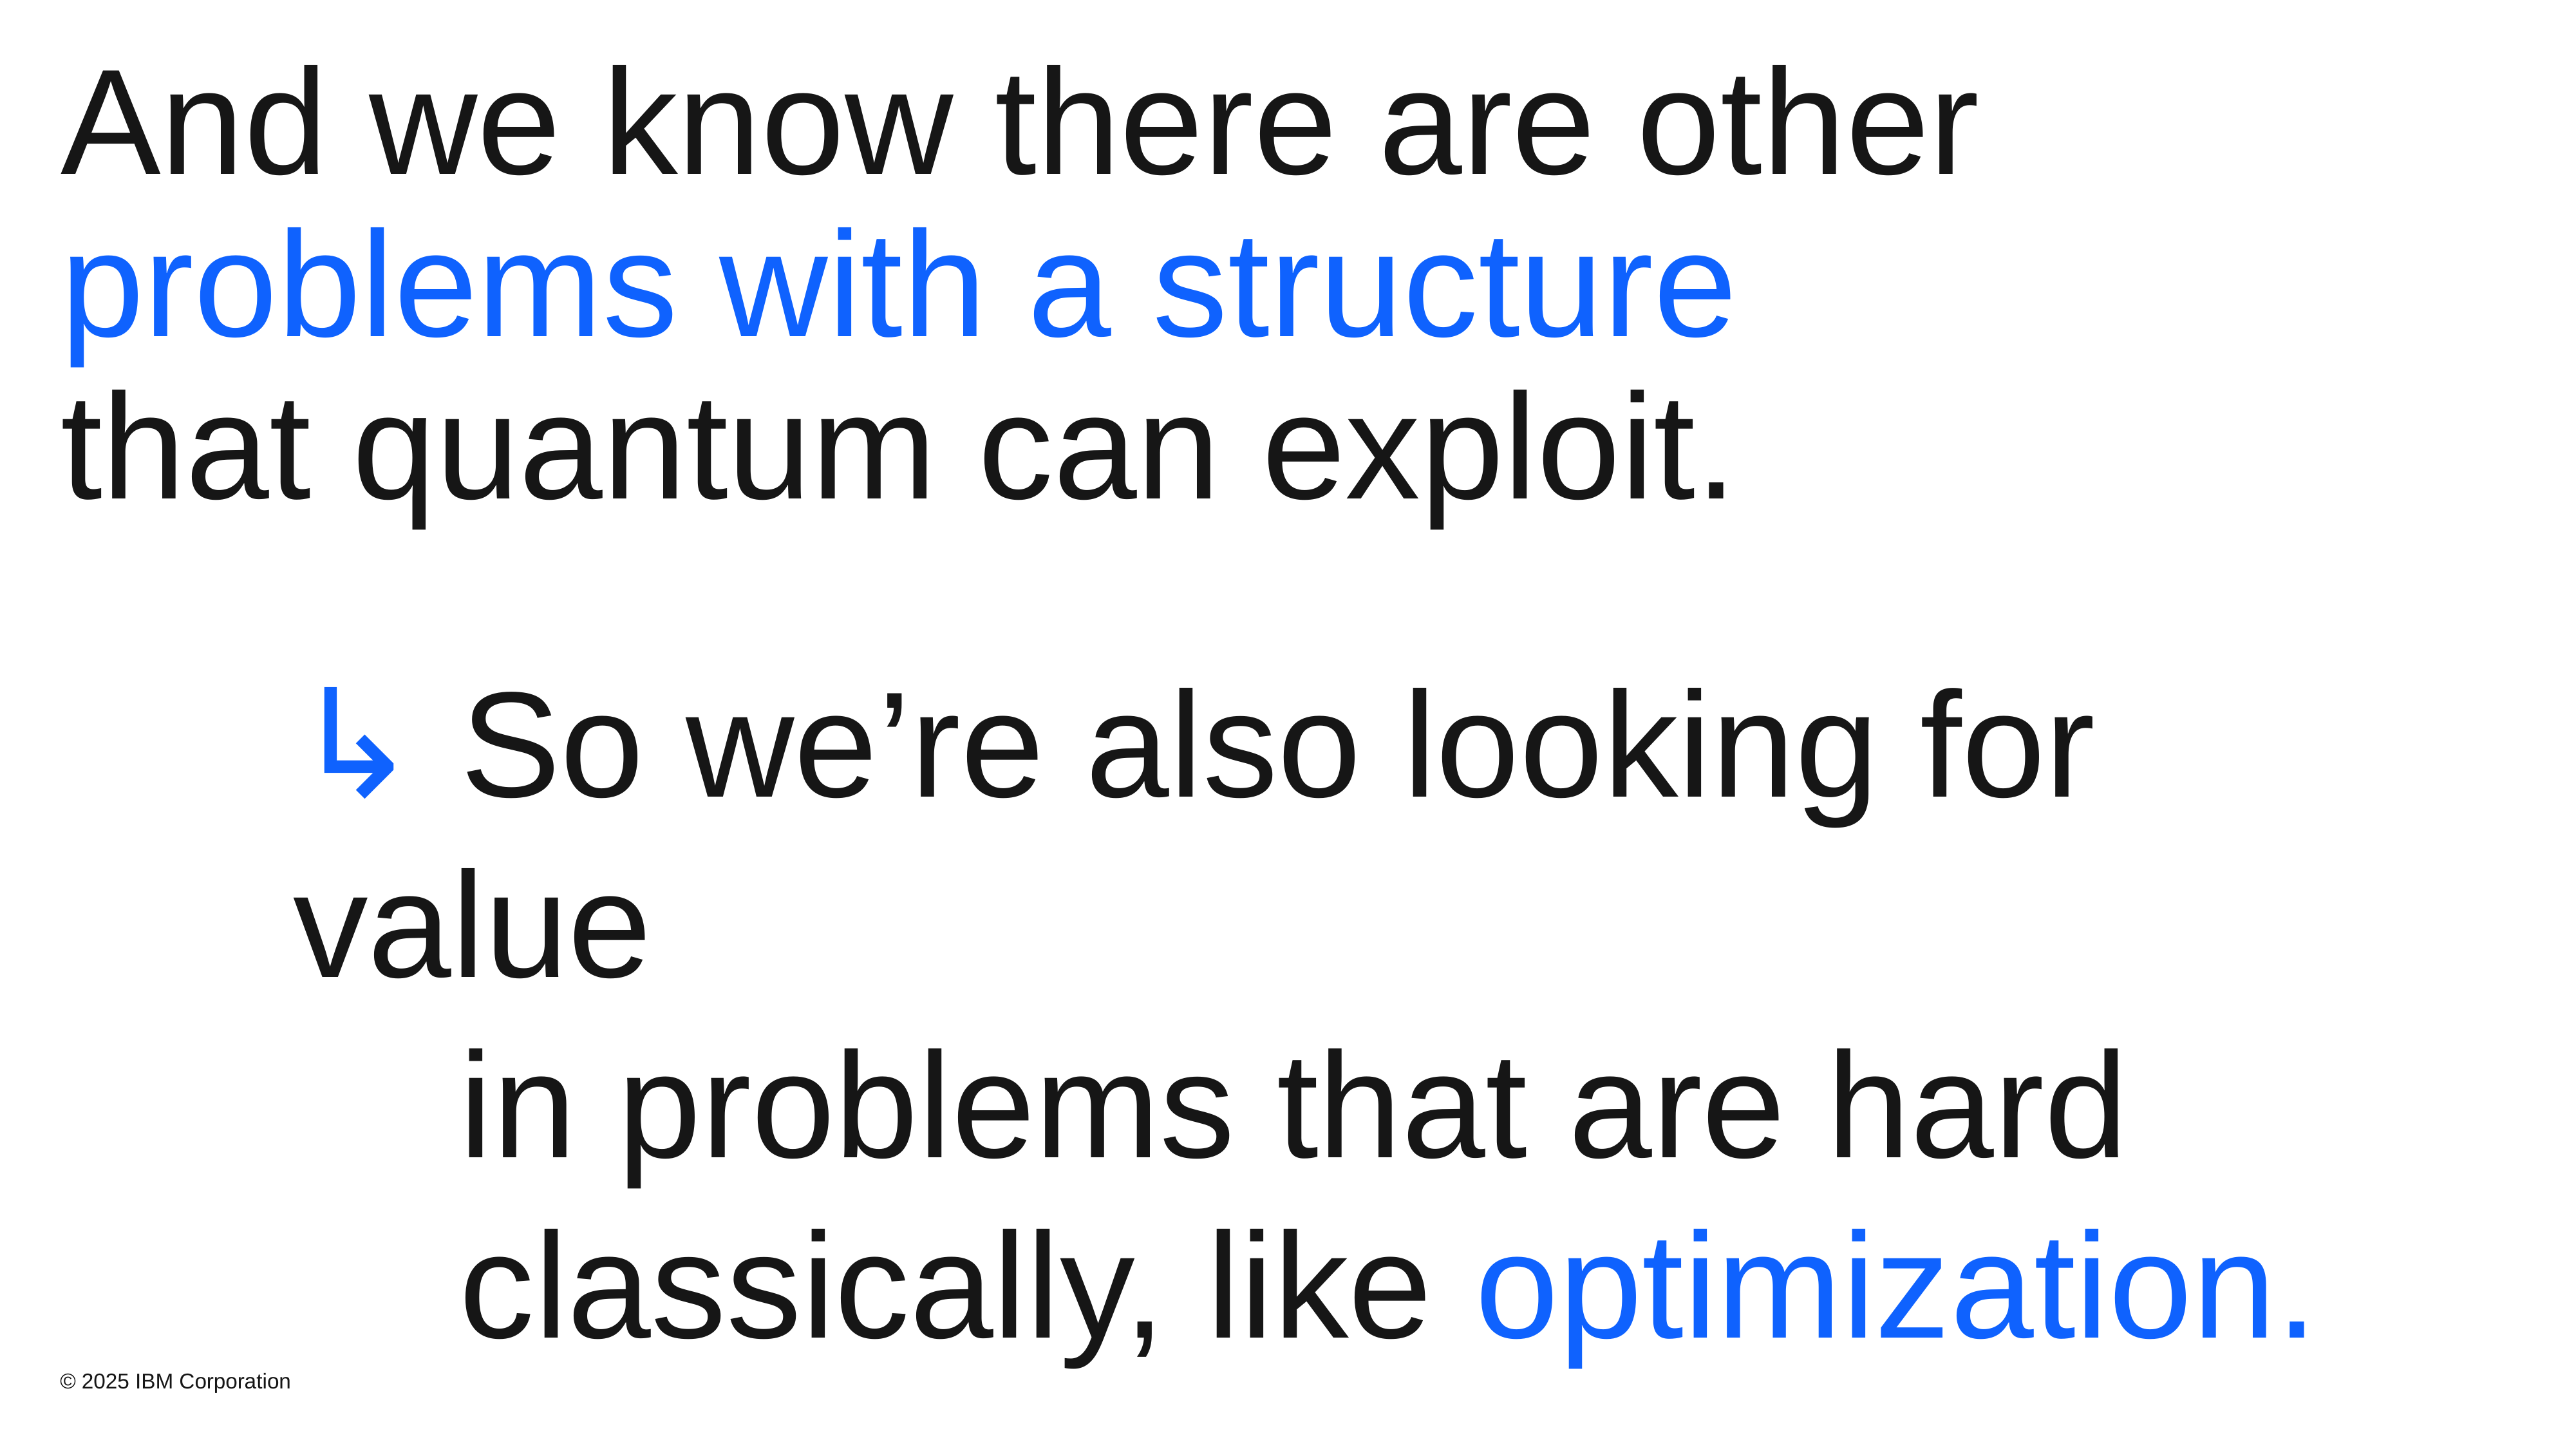

# And we know there are other problems with a structure that quantum can exploit.
Slide ID: 411
↳ So we’re also looking for value
    in problems that are hard
    classically, like optimization.
© 2025 IBM Corporation